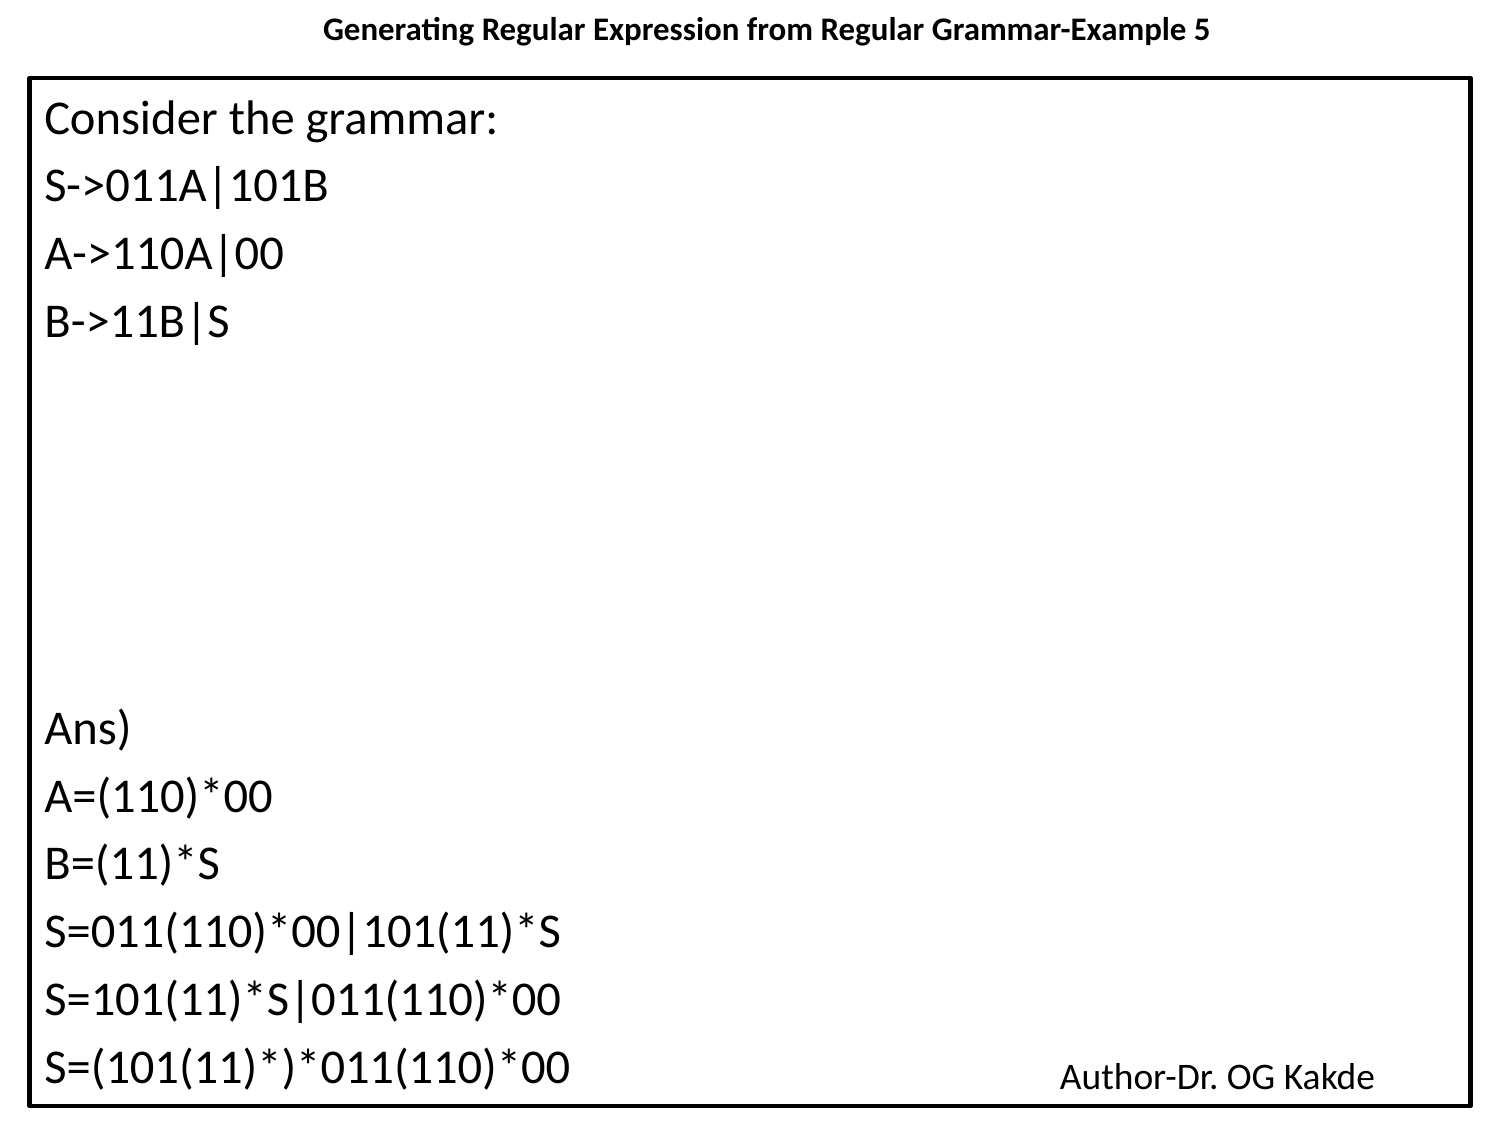

# Generating Regular Expression from Regular Grammar-Example 5
Consider the grammar:
S->011A|101B
A->110A|00
B->11B|S

Ans)
A=(110)*00
B=(11)*S
S=011(110)*00|101(11)*S
S=101(11)*S|011(110)*00
S=(101(11)*)*011(110)*00

48
Author-Dr. OG Kakde